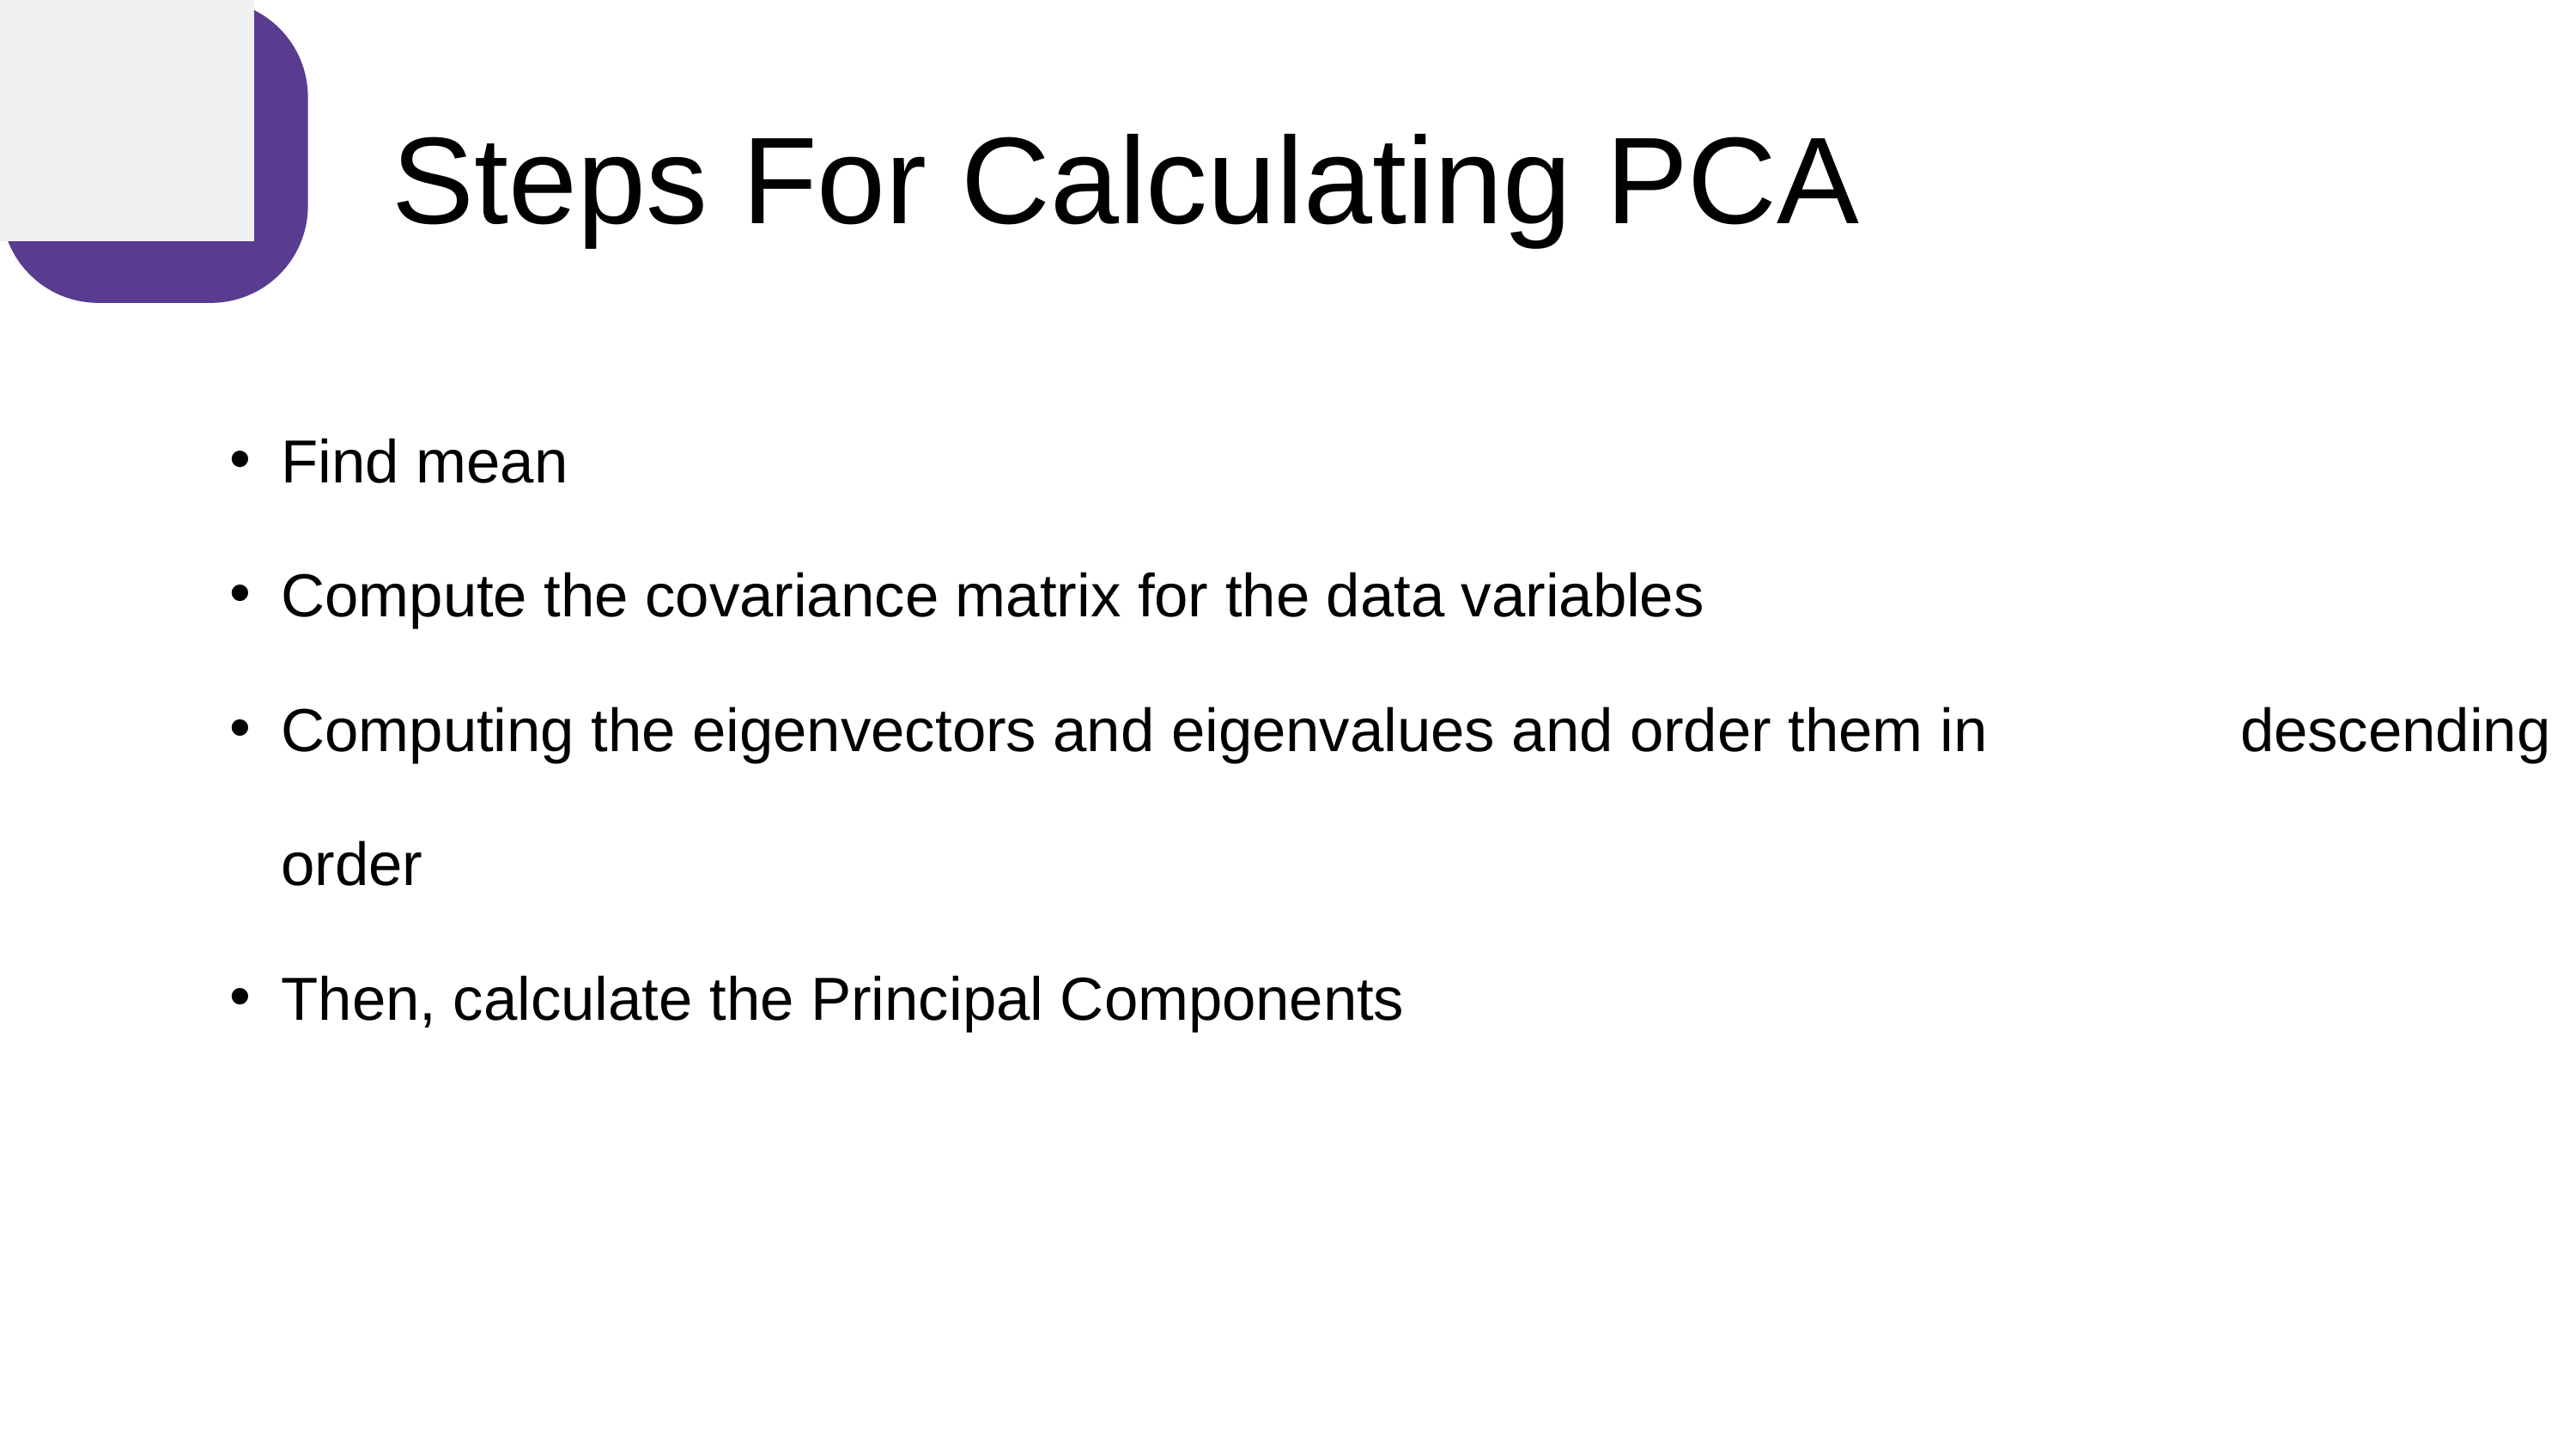

Steps For Calculating PCA
Find mean
Compute the covariance matrix for the data variables
Computing the eigenvectors and eigenvalues and order them in               descending order
Then, calculate the Principal Components